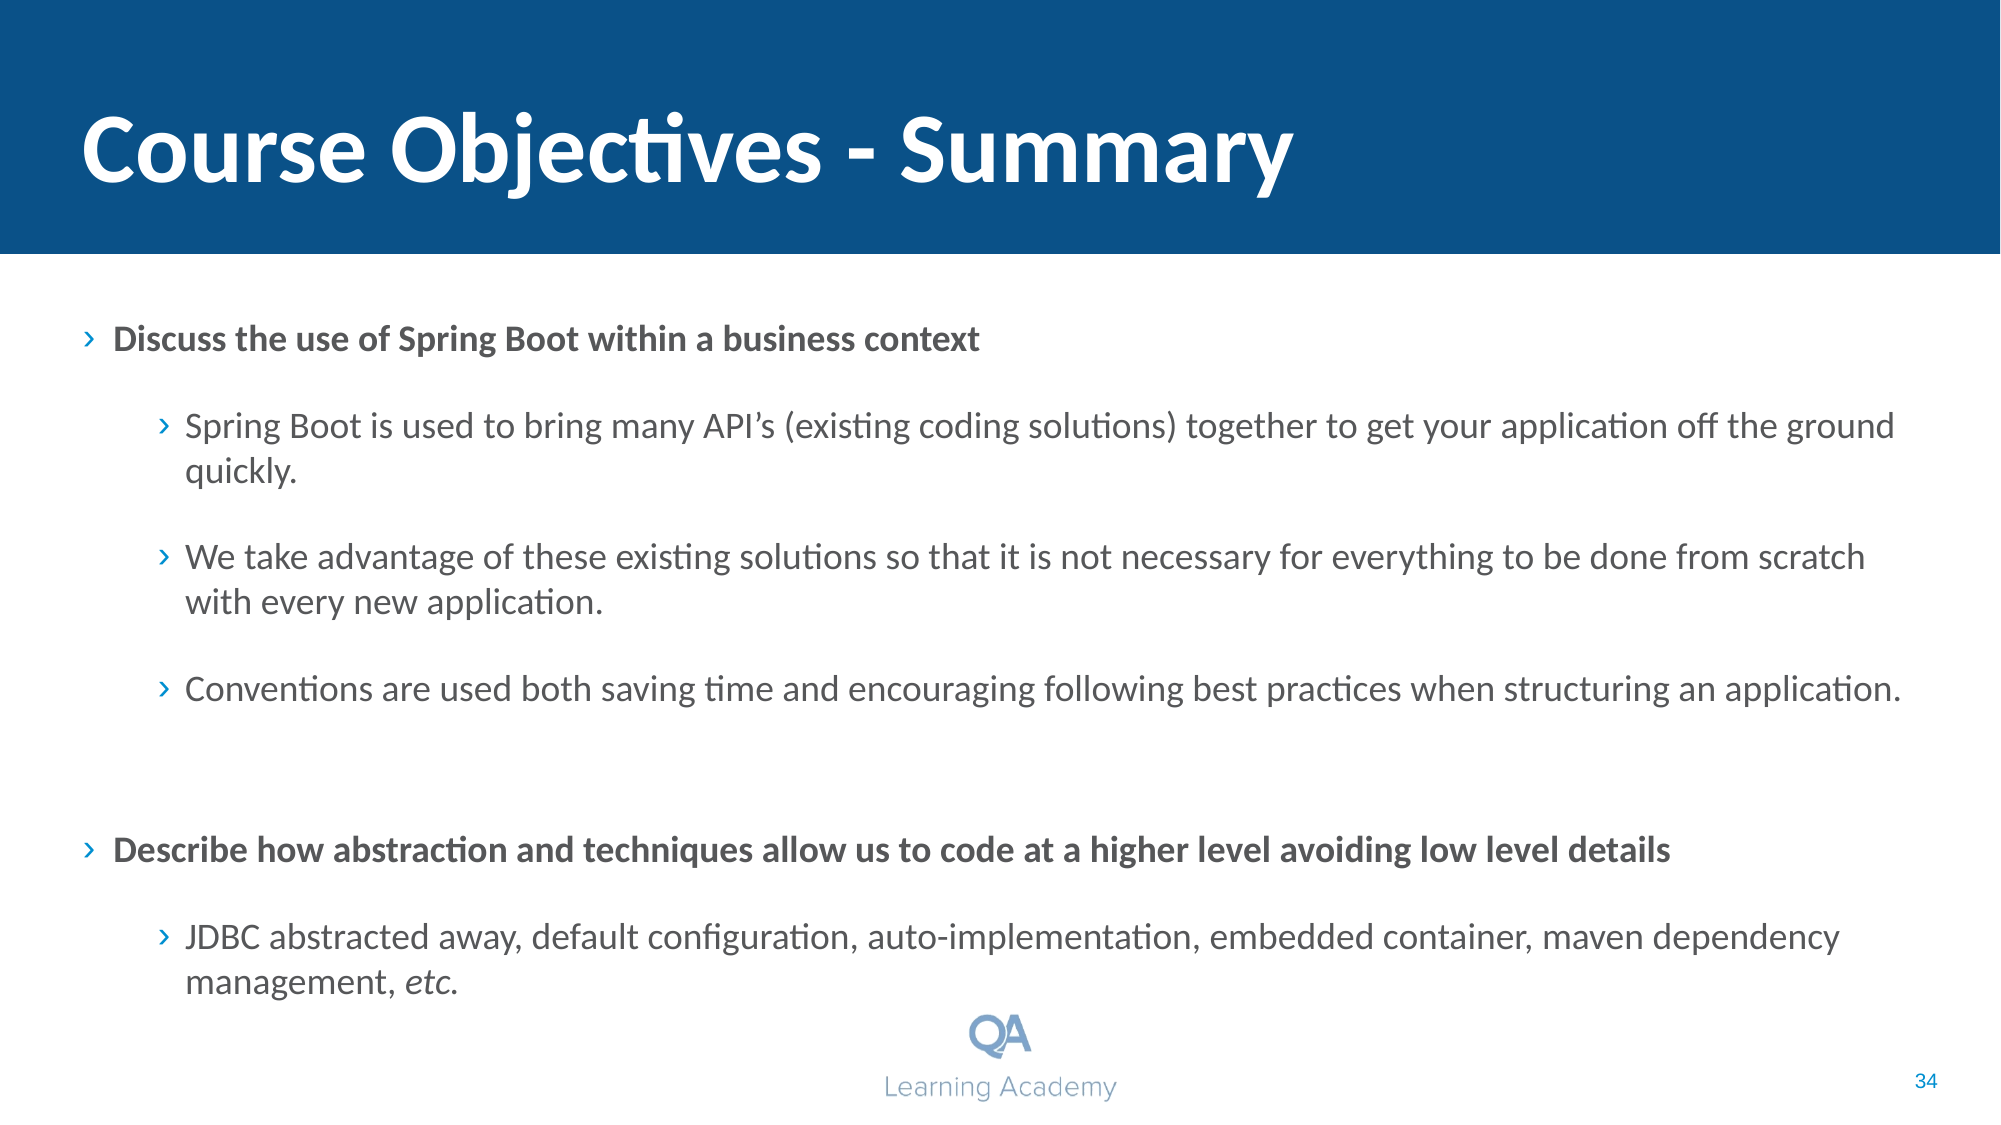

# Course Objectives - Summary
Discuss the use of Spring Boot within a business context
Spring Boot is used to bring many API’s (existing coding solutions) together to get your application off the ground quickly.
We take advantage of these existing solutions so that it is not necessary for everything to be done from scratch with every new application.
Conventions are used both saving time and encouraging following best practices when structuring an application.

Describe how abstraction and techniques allow us to code at a higher level avoiding low level details
JDBC abstracted away, default configuration, auto-implementation, embedded container, maven dependency management, etc.